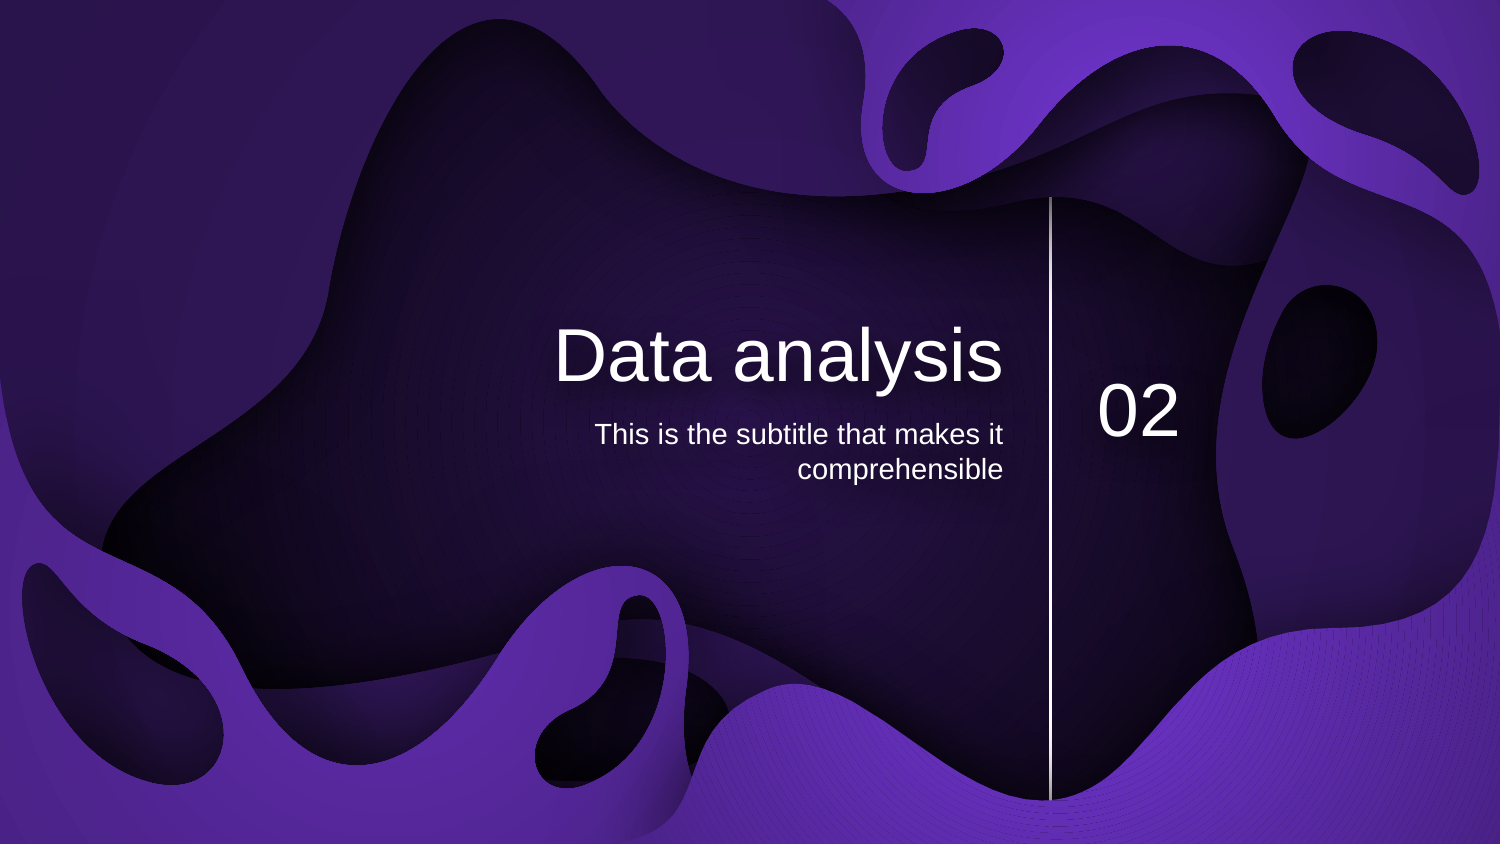

# Data analysis
02
This is the subtitle that makes it comprehensible